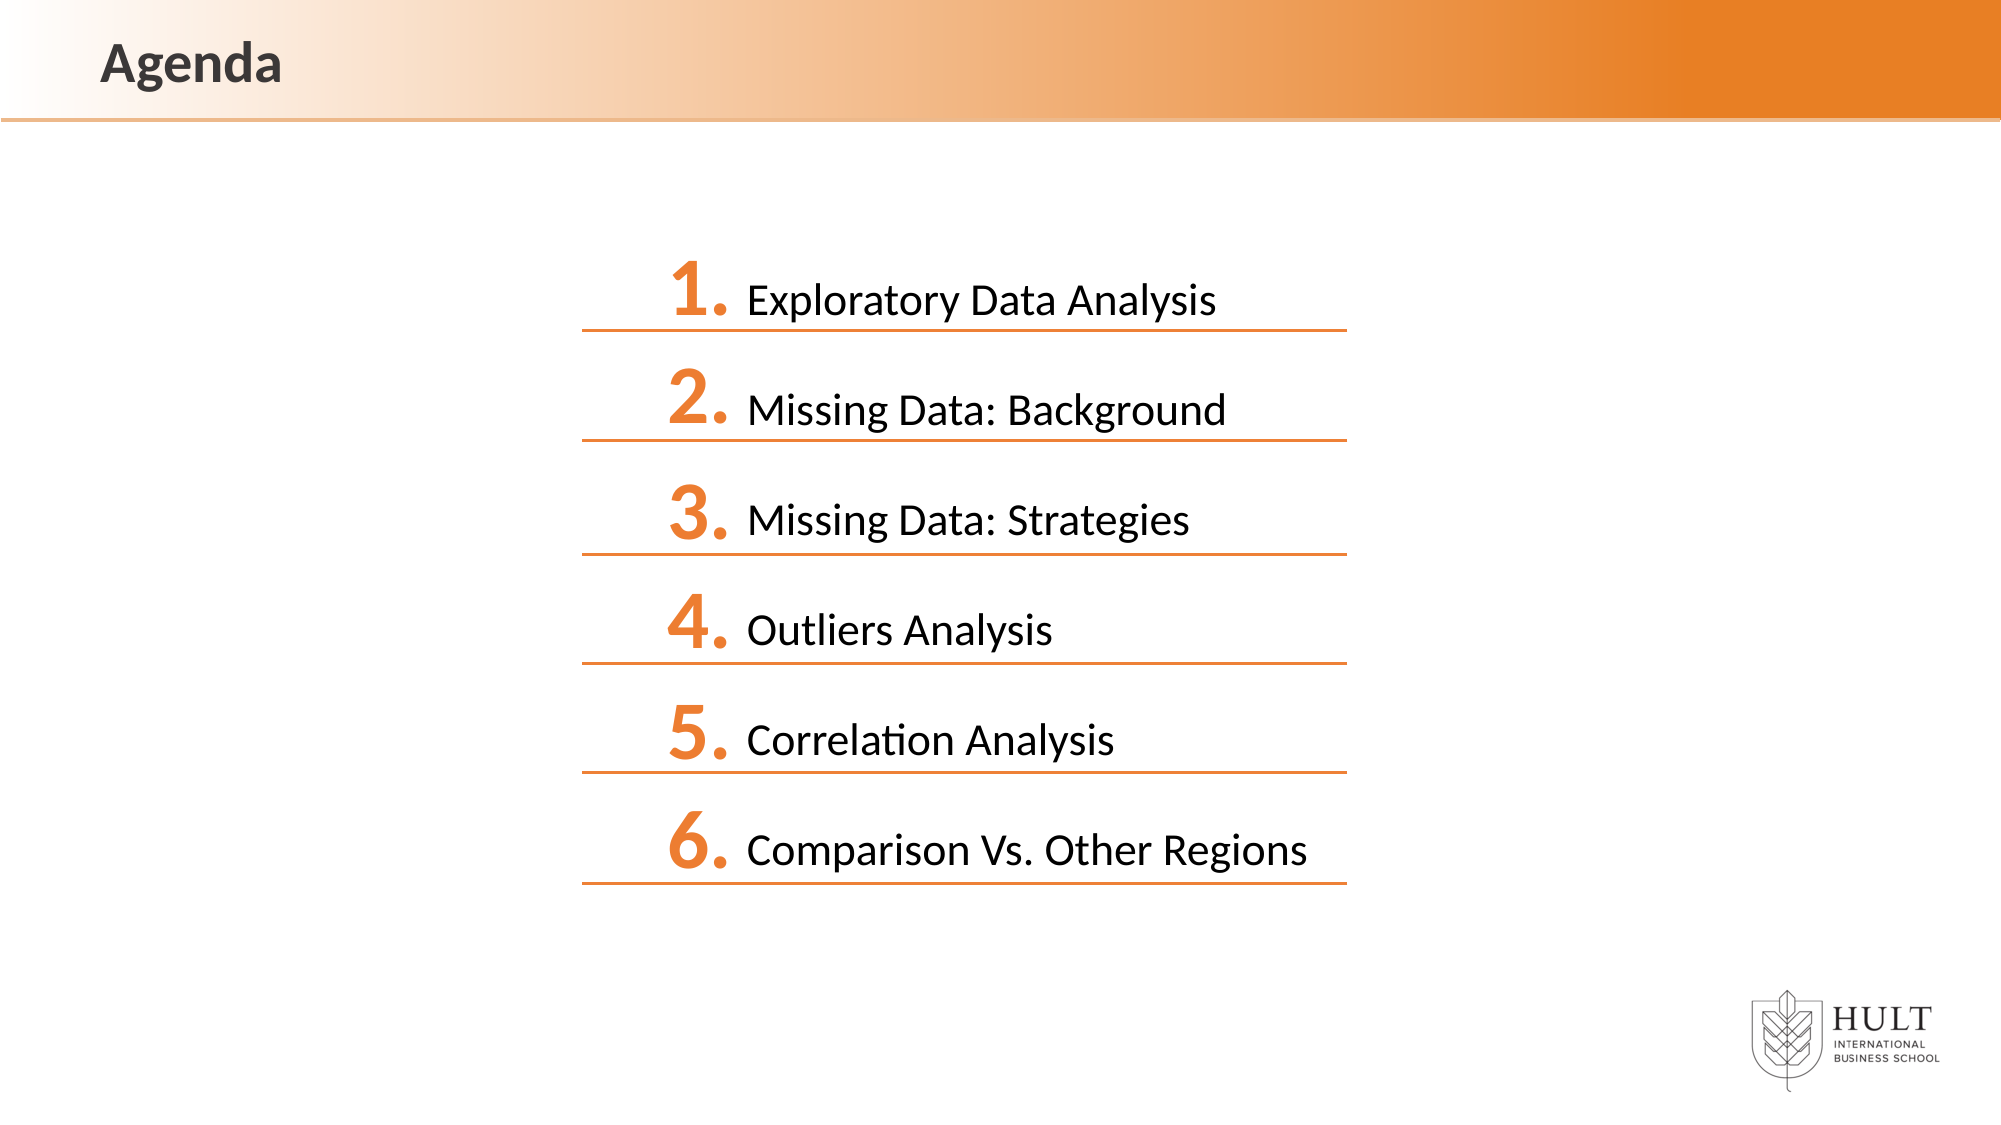

Agenda

1.
Exploratory Data Analysis

Missing Data: Background

Missing Data: Strategies

Outliers Analysis

Correlation Analysis

Comparison Vs. Other Regions

2.
3.
4.
5.
6.